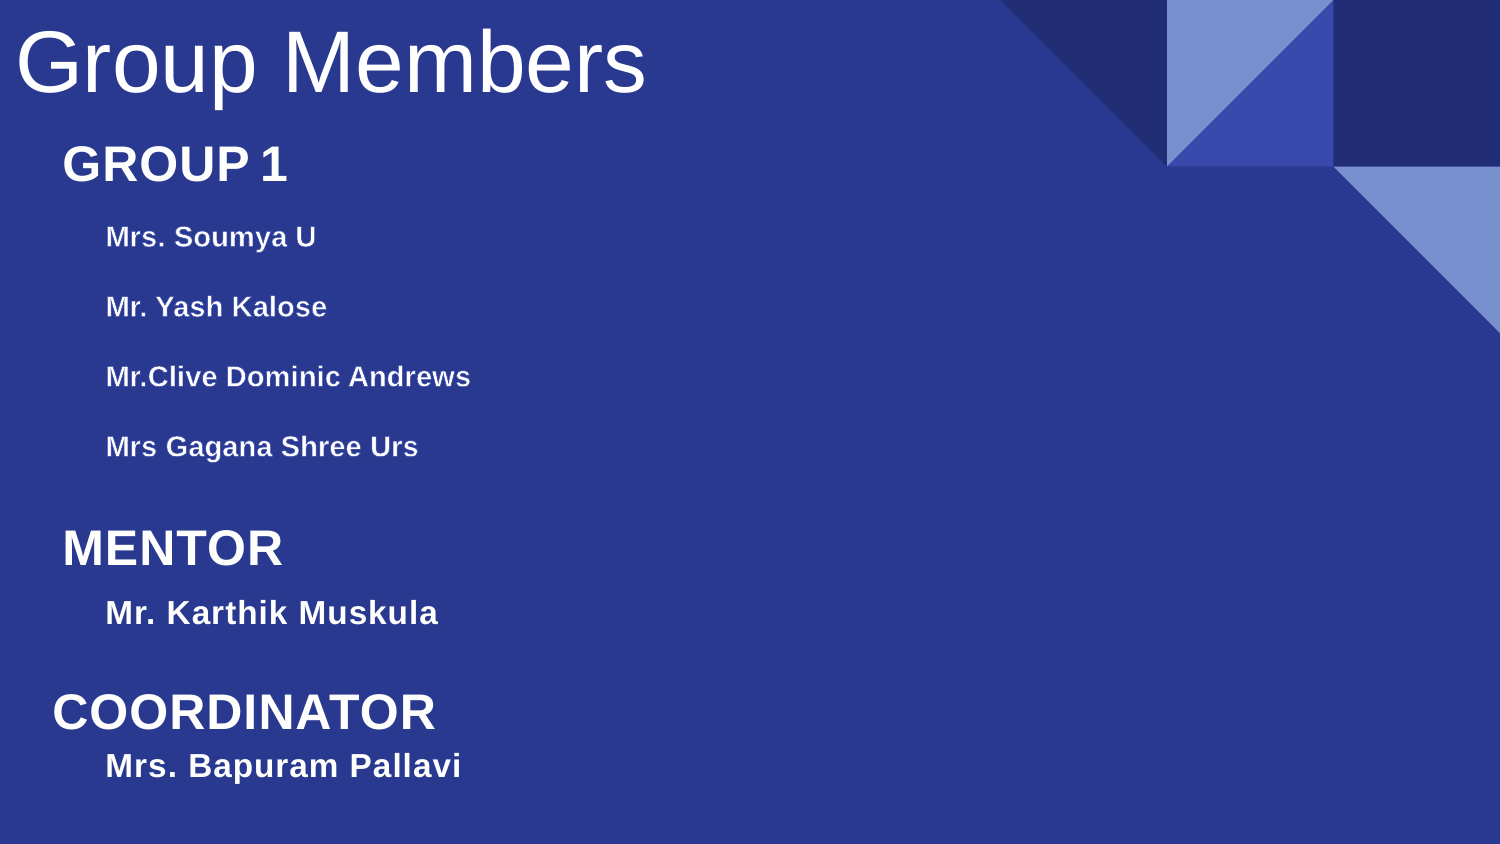

# Group Members
GROUP 1
Mrs. Soumya U

Mr. Yash Kalose

Mr.Clive Dominic Andrews

Mrs Gagana Shree Urs

MENTOR
Mr. Karthik Muskula
COORDINATOR
Mrs. Bapuram Pallavi